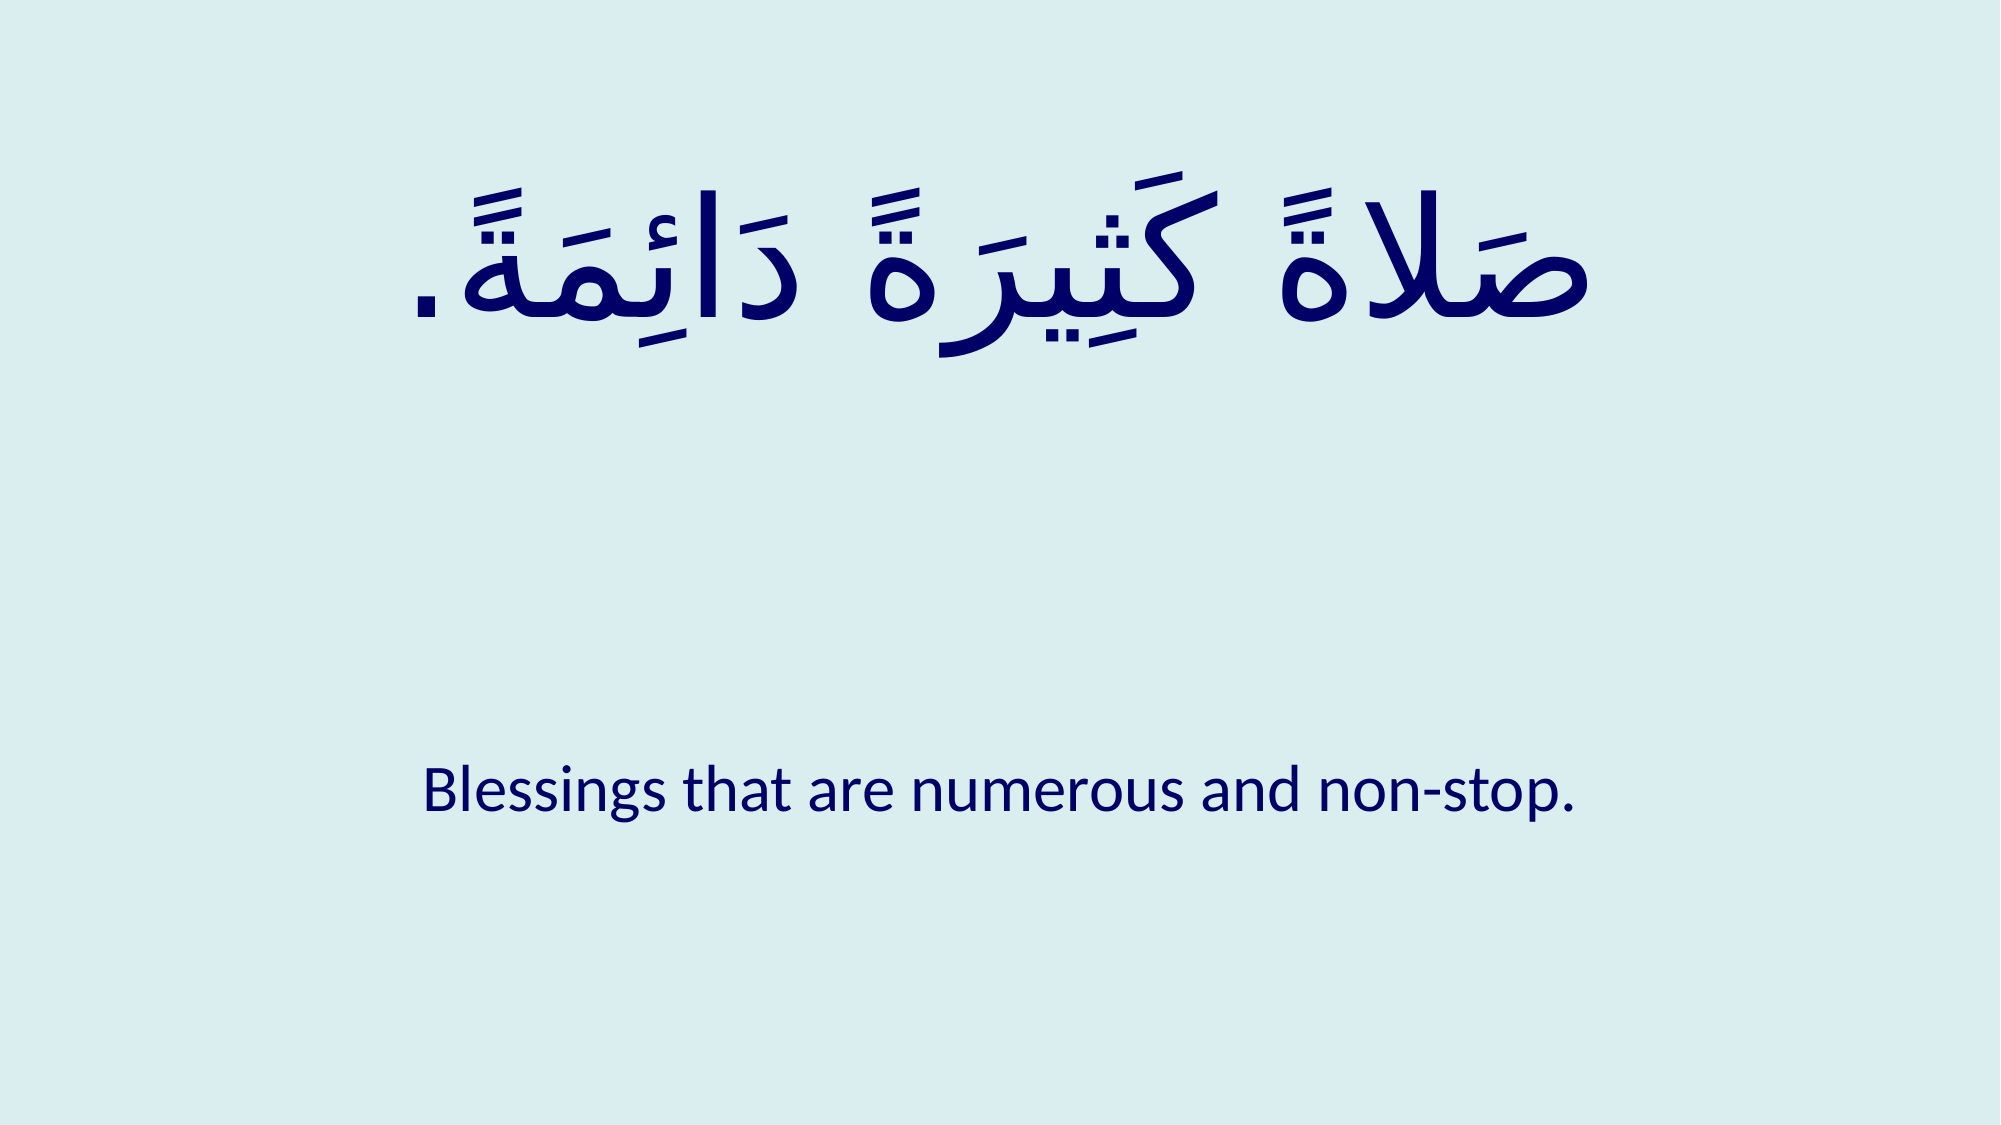

# صَلاةً كَثِيرَةً دَائِمَةً.
Blessings that are numerous and non-stop.